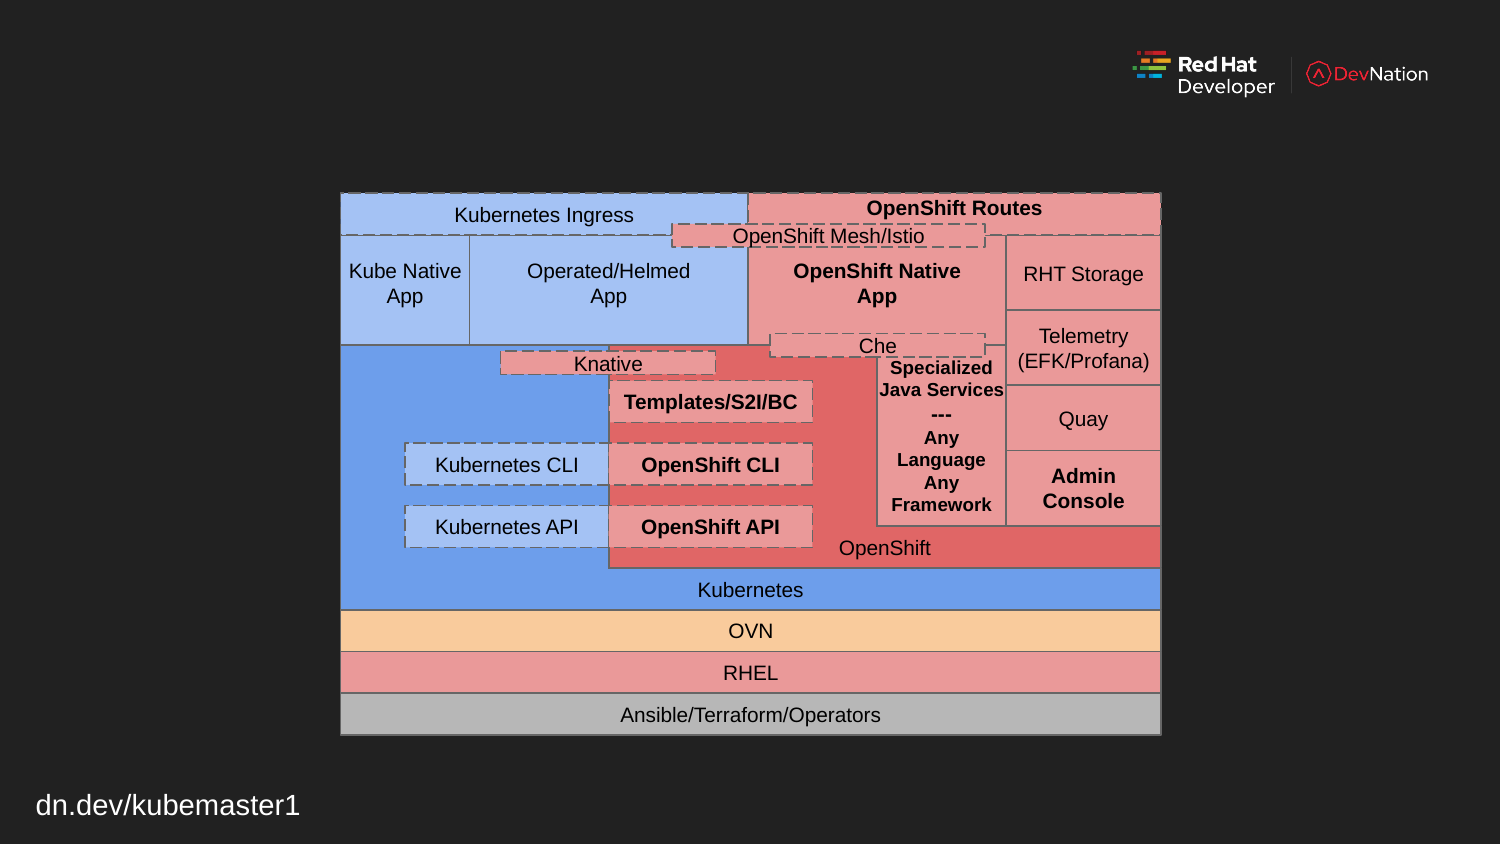

Kubernetes Ingress
OpenShift Routes
OpenShift Mesh/Istio
Kube Native
App
Operated/Helmed
App
OpenShift Native
App
RHT Storage
Telemetry
(EFK/Profana)
Che

Specialized Java Services
---
Any Language
Any Framework
Knative
Templates/S2I/BC
Quay
Kubernetes CLI
OpenShift CLI
Admin Console
Kubernetes API
OpenShift API

OpenShift

Kubernetes
OVN
RHEL
Ansible/Terraform/Operators